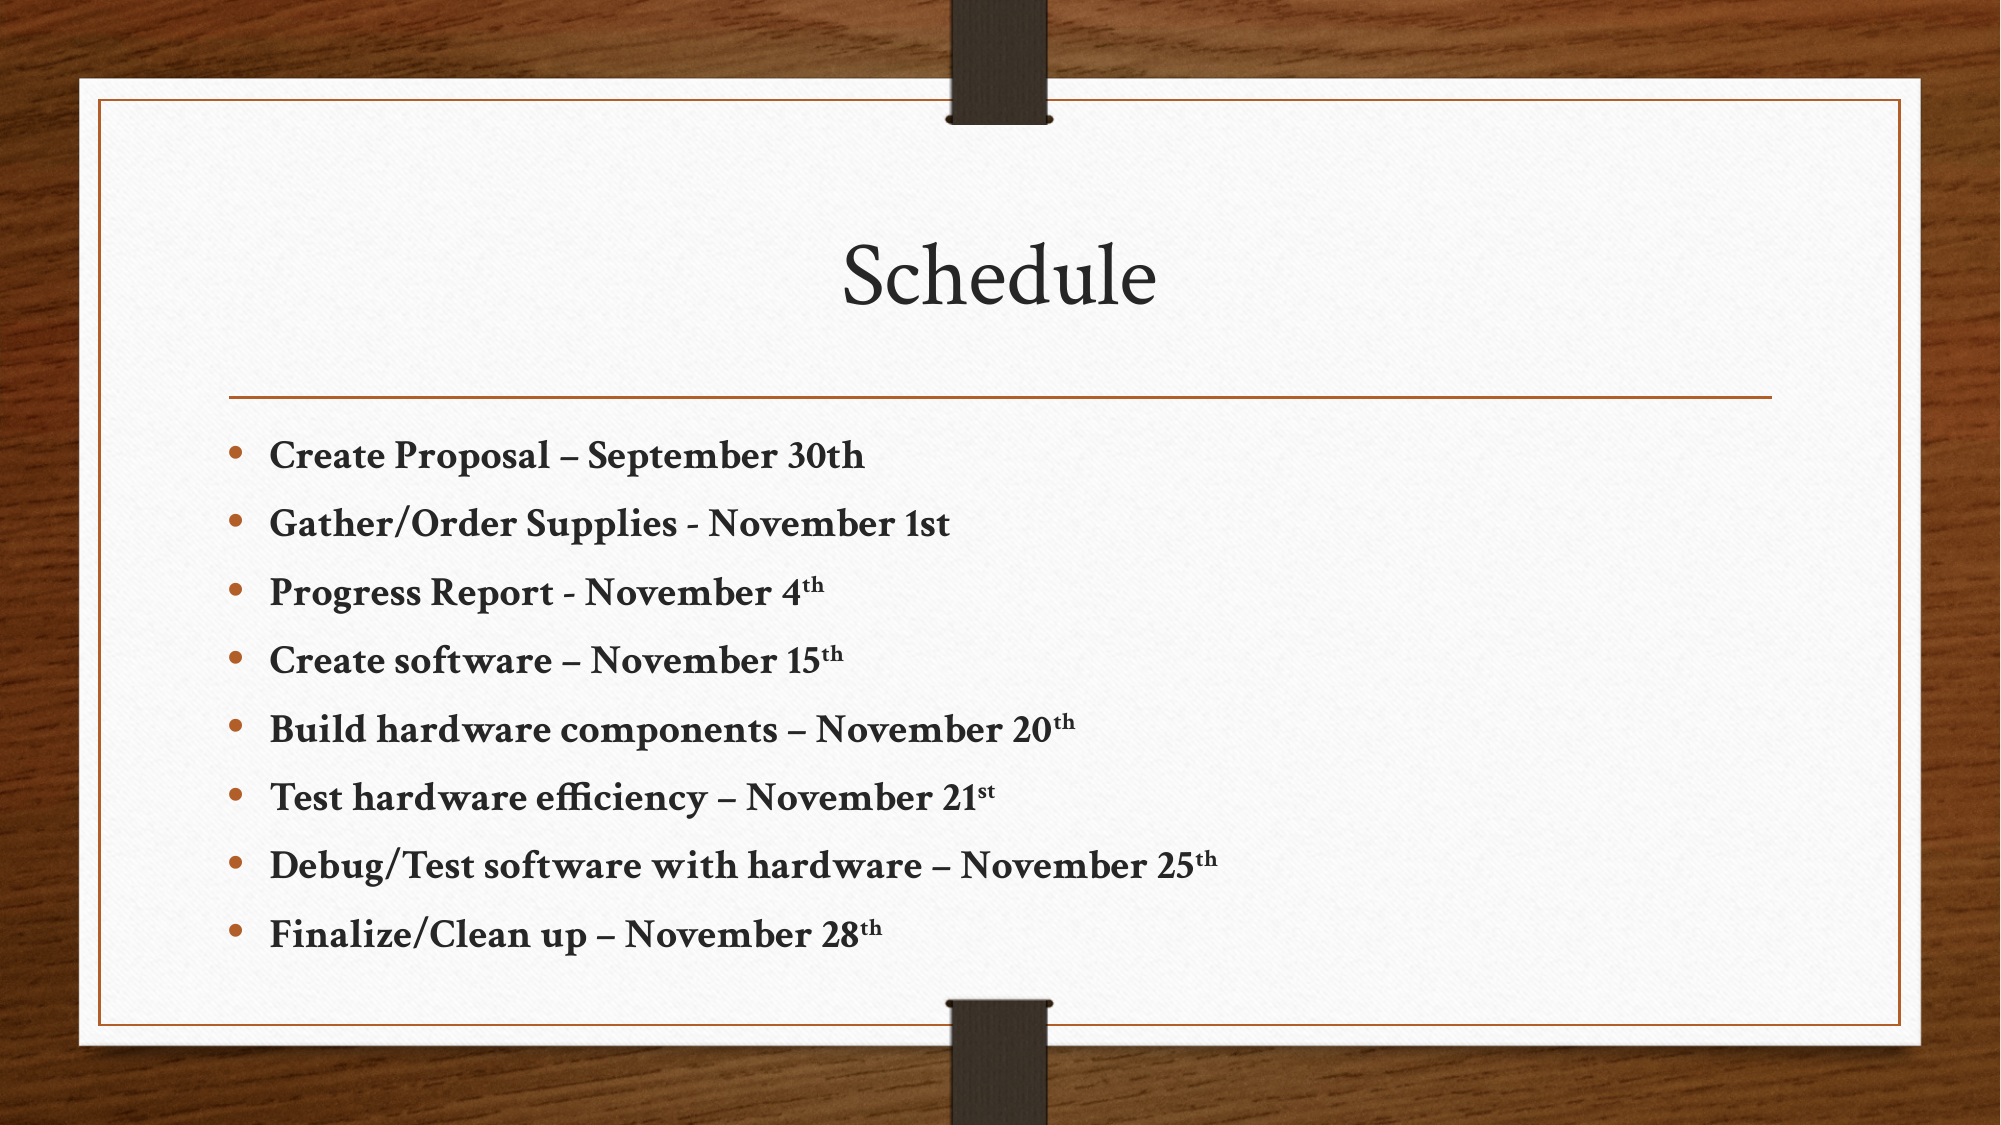

# Schedule
Create Proposal – September 30th
Gather/Order Supplies - November 1st
Progress Report - November 4th
Create software – November 15th
Build hardware components – November 20th
Test hardware efficiency – November 21st
Debug/Test software with hardware – November 25th
Finalize/Clean up – November 28th